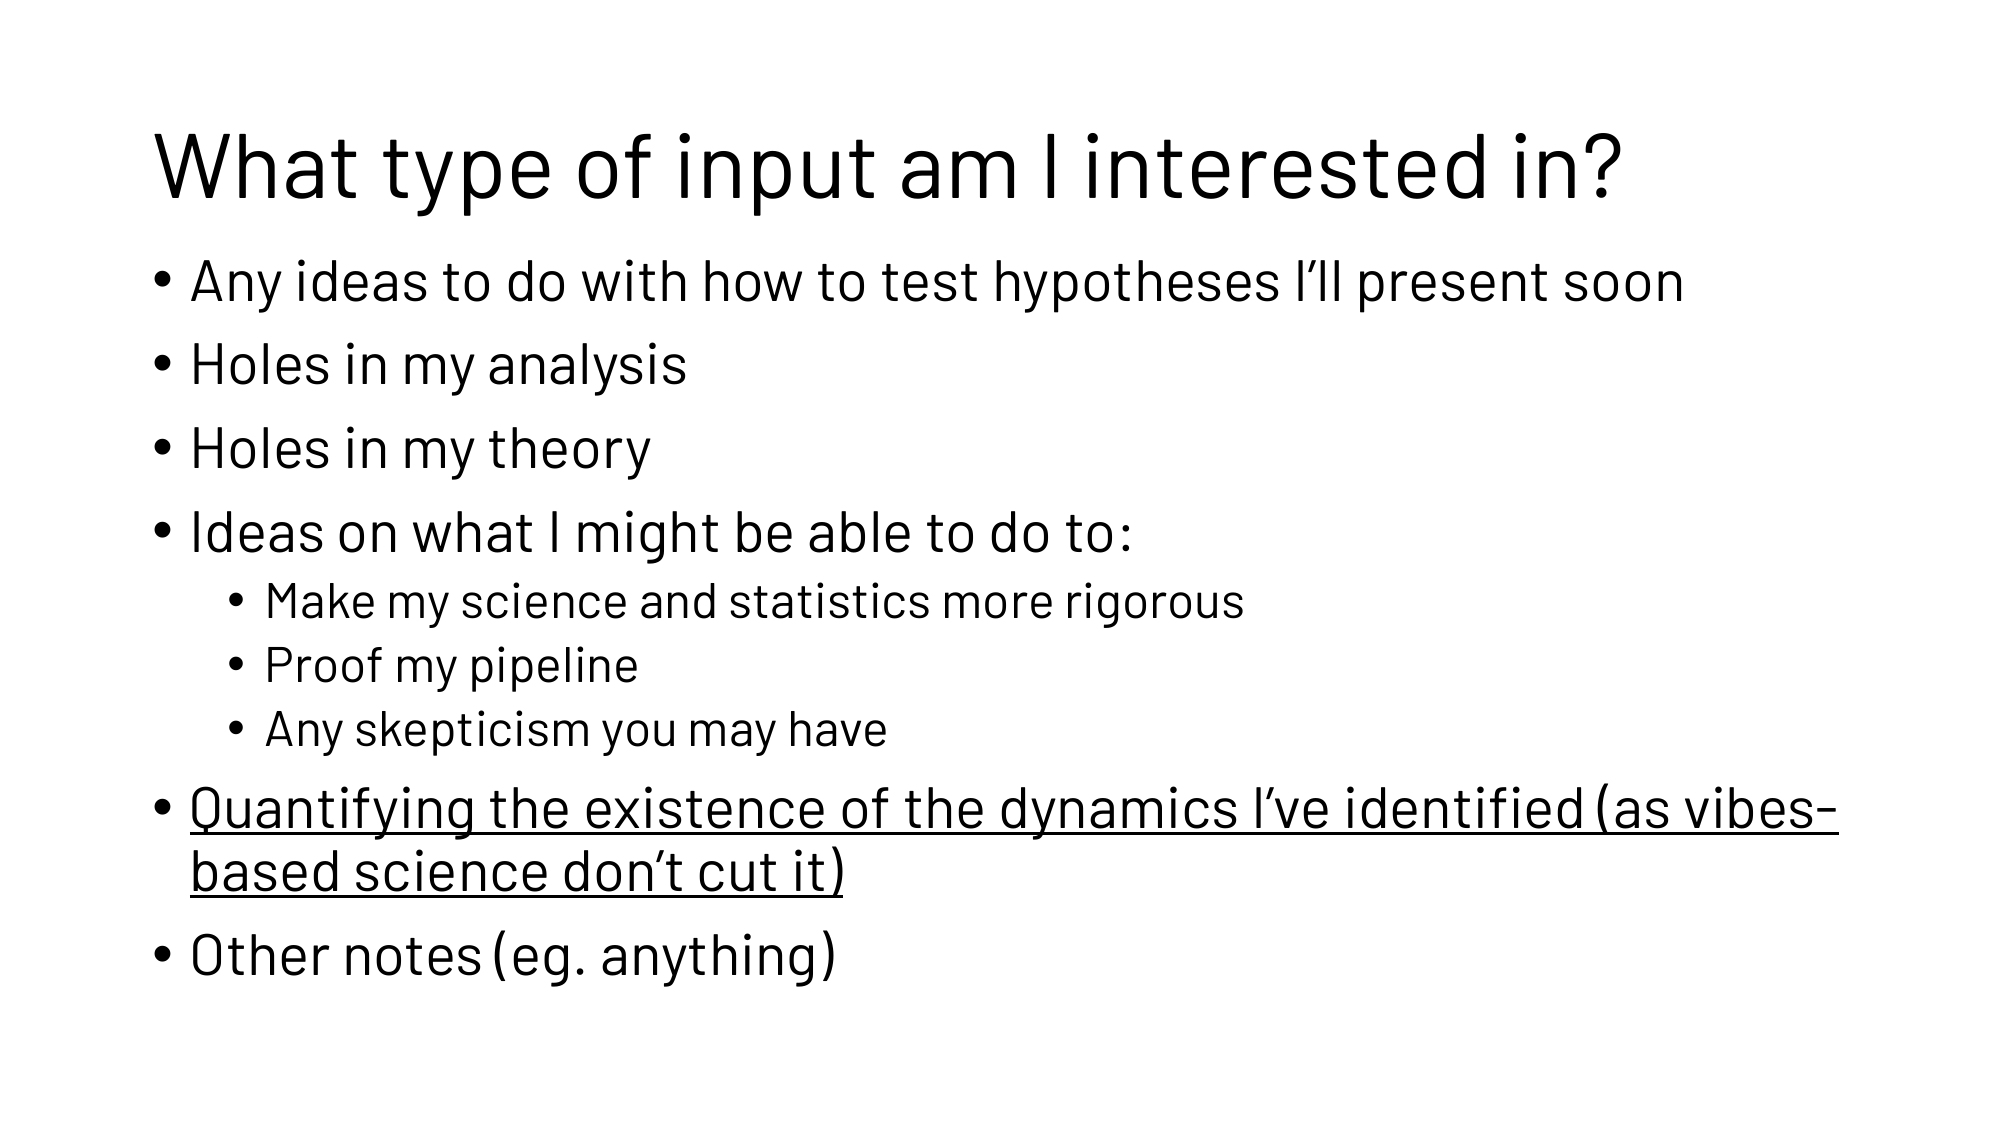

# What type of input am I interested in?
Any ideas to do with how to test hypotheses I’ll present soon
Holes in my analysis
Holes in my theory
Ideas on what I might be able to do to:
Make my science and statistics more rigorous
Proof my pipeline
Any skepticism you may have
Quantifying the existence of the dynamics I’ve identified (as vibes-based science don’t cut it)
Other notes (eg. anything)